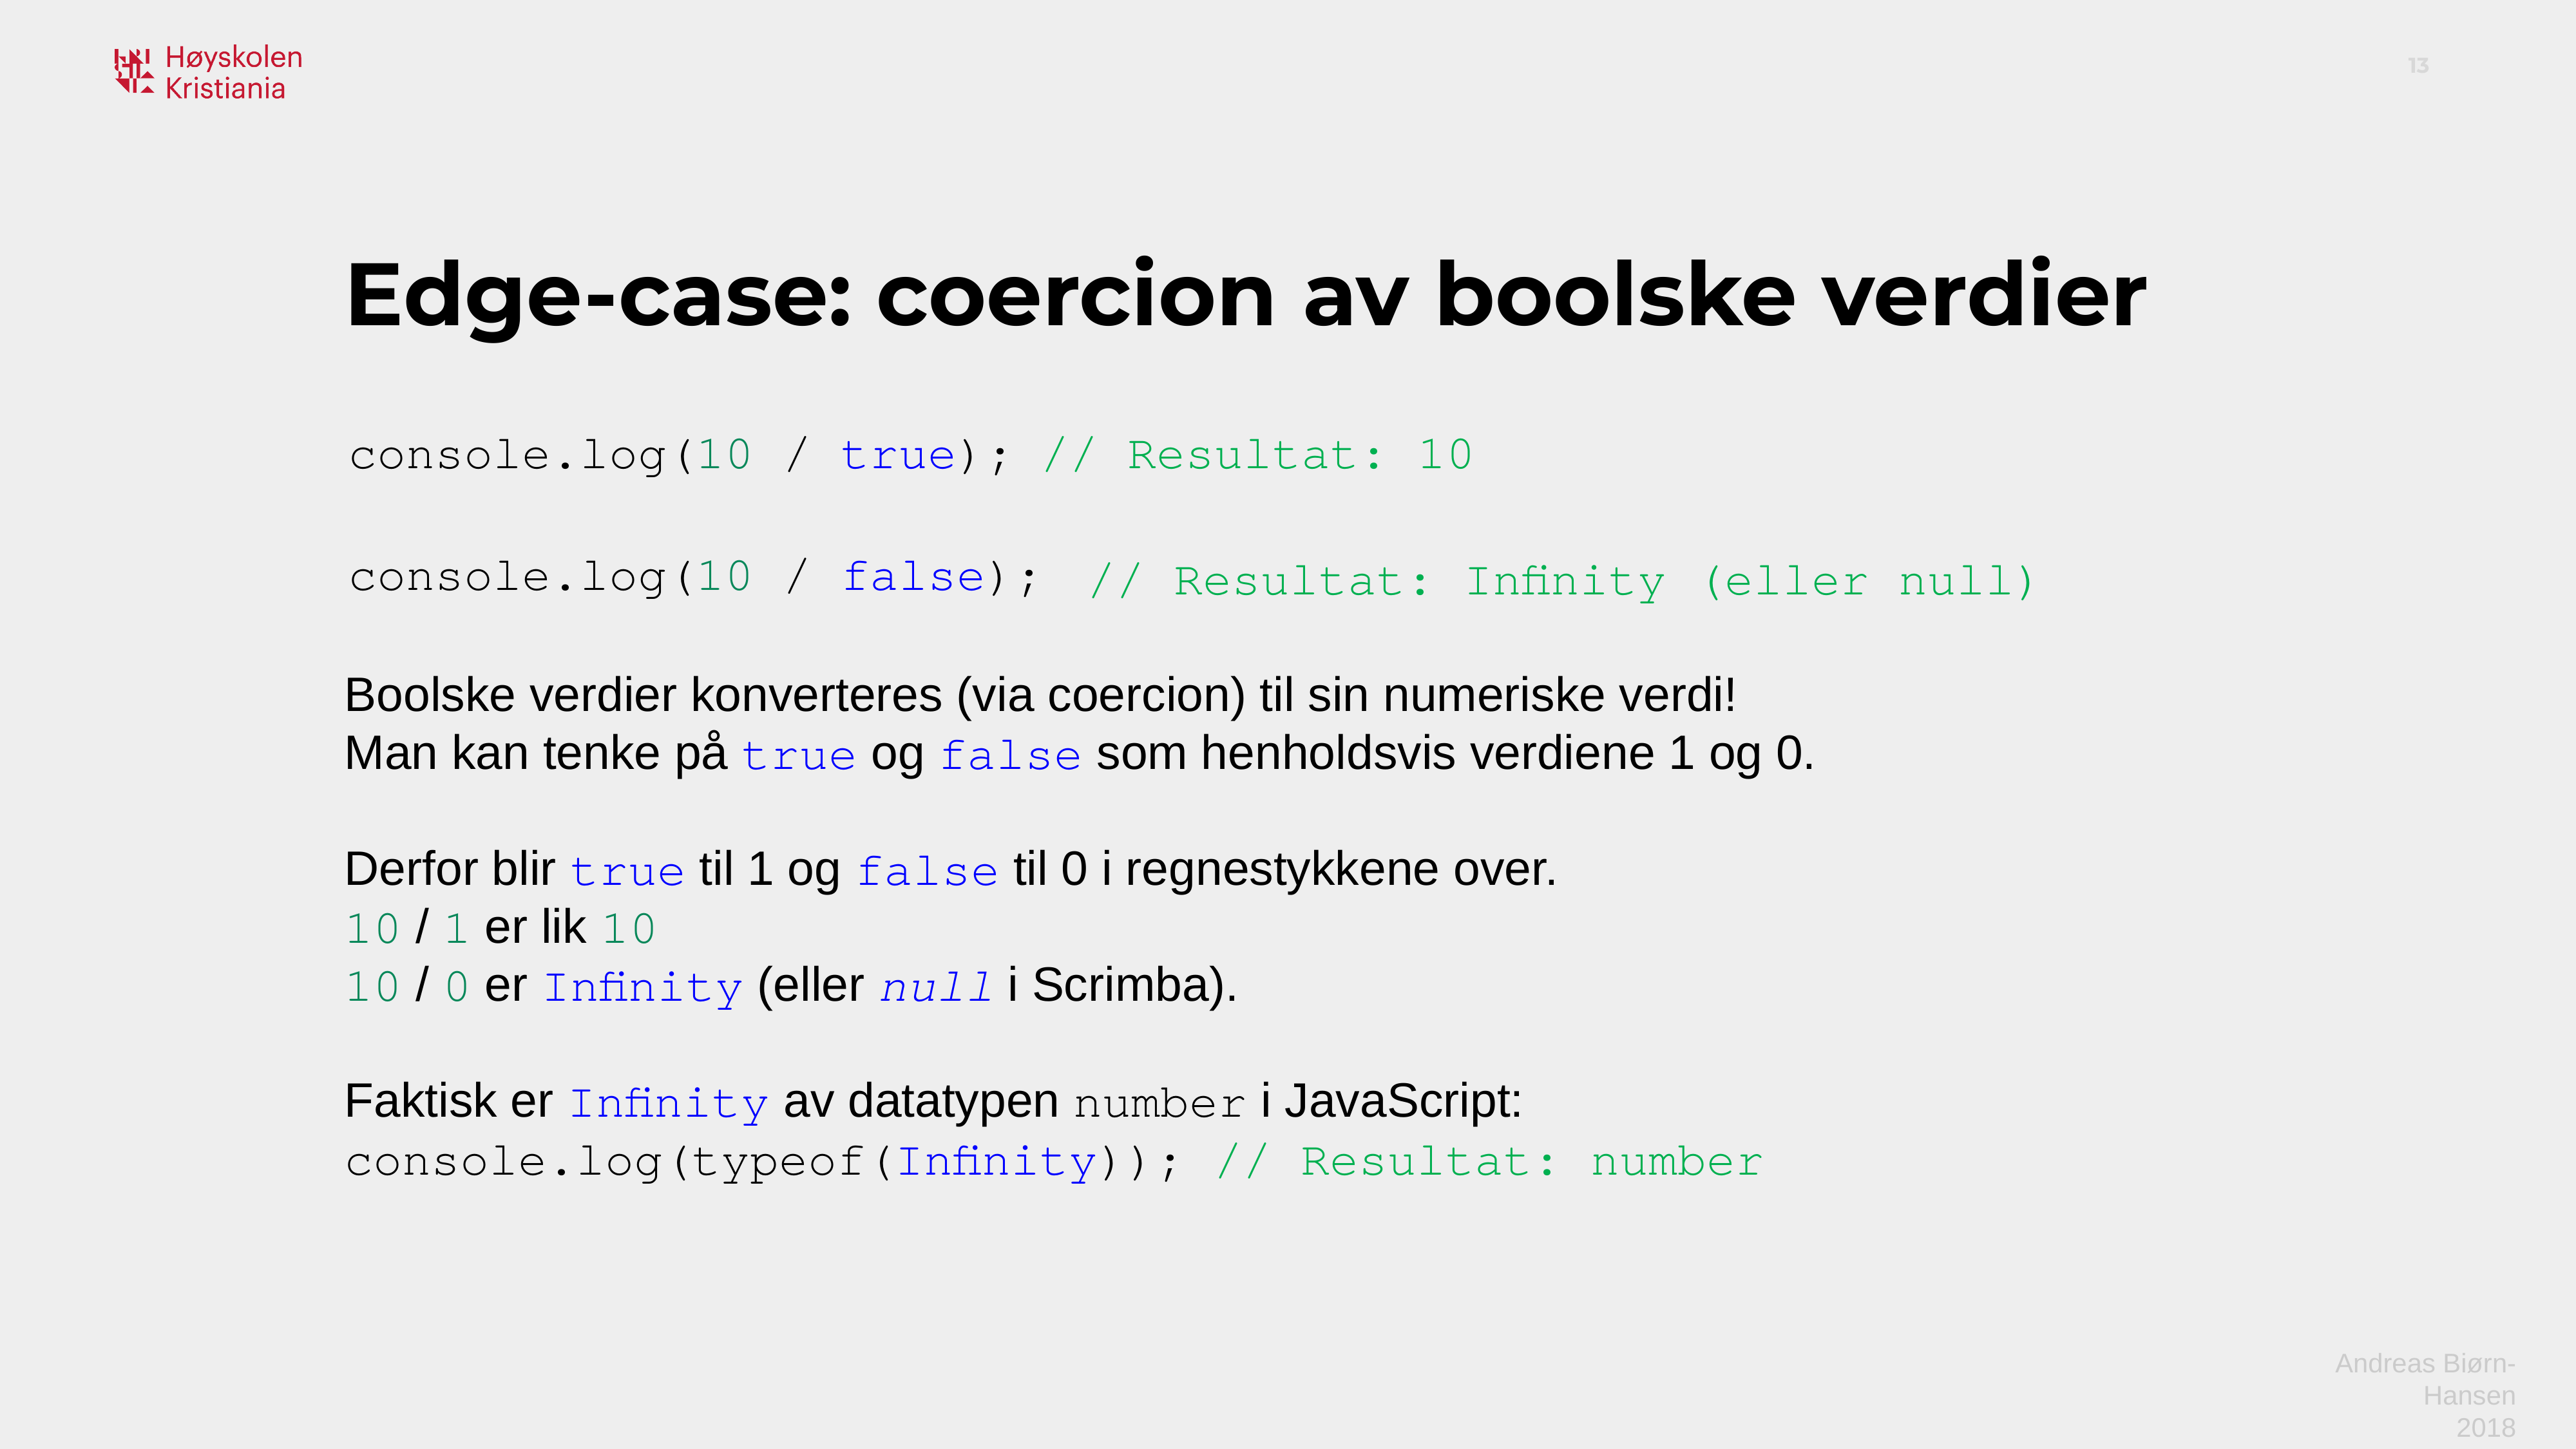

Edge-case: coercion av boolske verdier
console.log(10 / true);
// Resultat: 10
console.log(10 / false);
// Resultat: Infinity (eller null)
Boolske verdier konverteres (via coercion) til sin numeriske verdi!
Man kan tenke på true og false som henholdsvis verdiene 1 og 0.

Derfor blir true til 1 og false til 0 i regnestykkene over.
10 / 1 er lik 10
10 / 0 er Infinity (eller null i Scrimba).

Faktisk er Infinity av datatypen number i JavaScript:
console.log(typeof(Infinity)); // Resultat: number